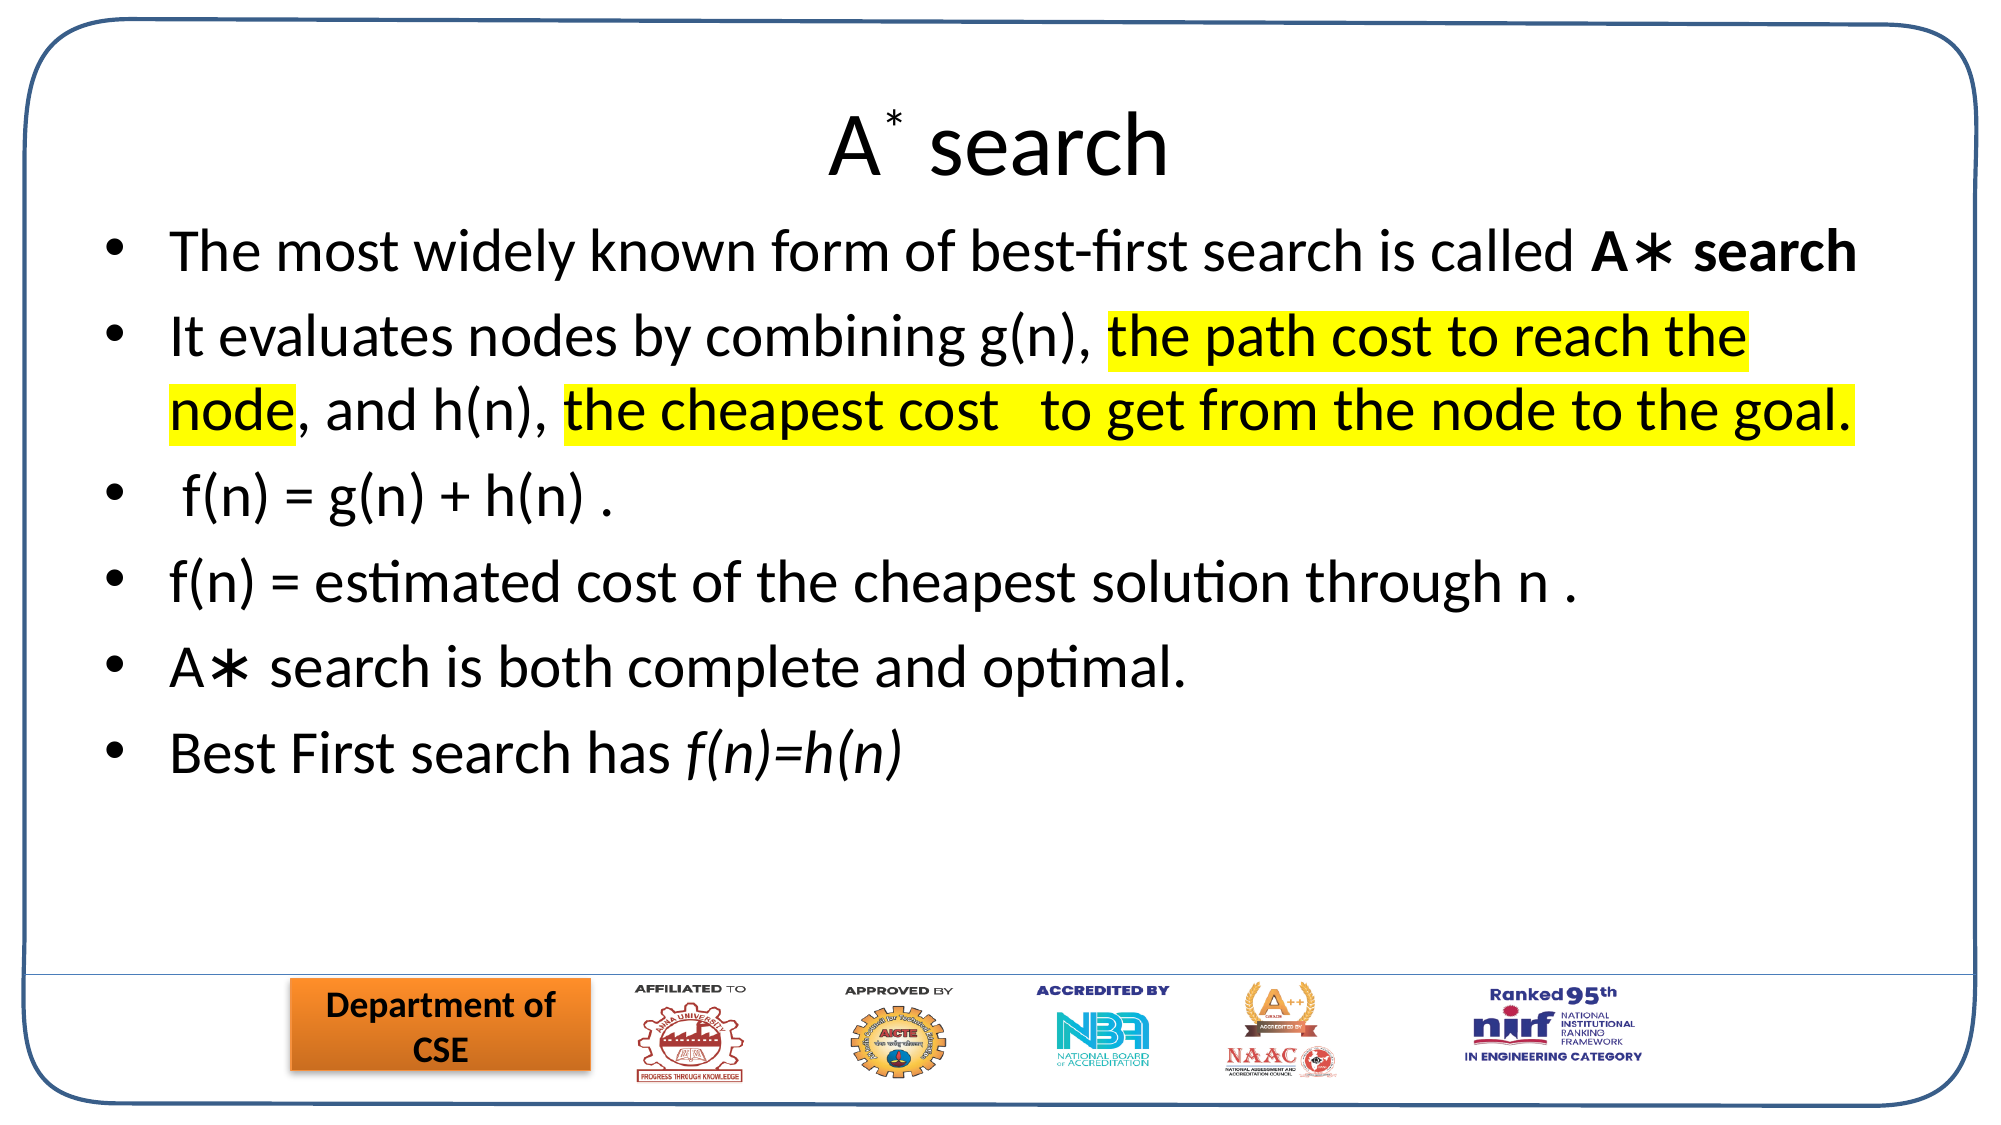

# A* search
The most widely known form of best-first search is called A∗ search
It evaluates nodes by combining g(n), the path cost to reach the node, and h(n), the cheapest cost   to get from the node to the goal.
 f(n) = g(n) + h(n) .
f(n) = estimated cost of the cheapest solution through n .
A∗ search is both complete and optimal.
Best First search has f(n)=h(n)